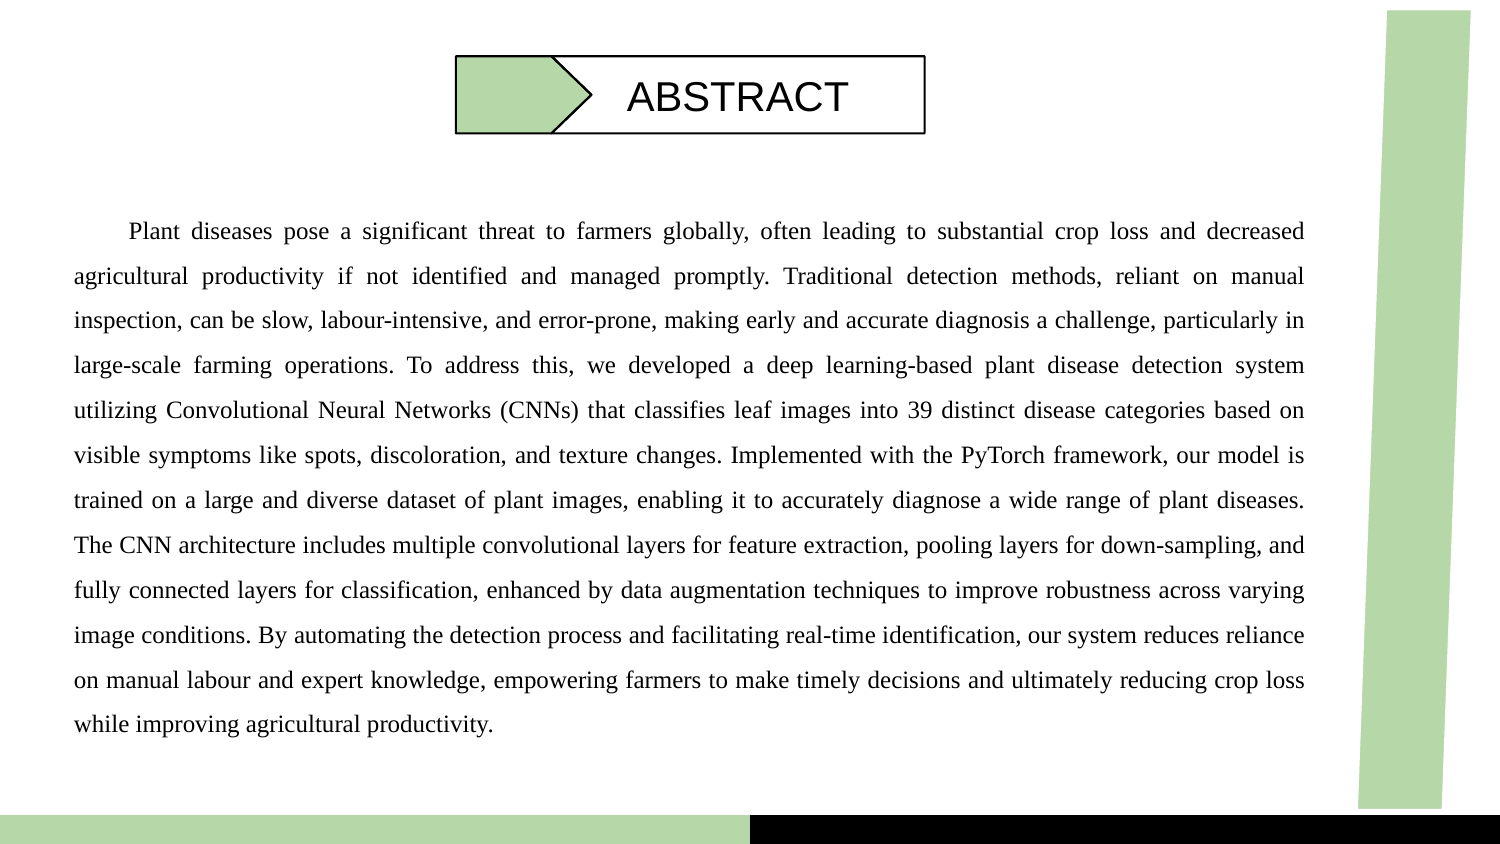

ABSTRACT
     Plant diseases pose a significant threat to farmers globally, often leading to substantial crop loss and decreased agricultural productivity if not identified and managed promptly. Traditional detection methods, reliant on manual inspection, can be slow, labour-intensive, and error-prone, making early and accurate diagnosis a challenge, particularly in large-scale farming operations. To address this, we developed a deep learning-based plant disease detection system utilizing Convolutional Neural Networks (CNNs) that classifies leaf images into 39 distinct disease categories based on visible symptoms like spots, discoloration, and texture changes. Implemented with the PyTorch framework, our model is trained on a large and diverse dataset of plant images, enabling it to accurately diagnose a wide range of plant diseases. The CNN architecture includes multiple convolutional layers for feature extraction, pooling layers for down-sampling, and fully connected layers for classification, enhanced by data augmentation techniques to improve robustness across varying image conditions. By automating the detection process and facilitating real-time identification, our system reduces reliance on manual labour and expert knowledge, empowering farmers to make timely decisions and ultimately reducing crop loss while improving agricultural productivity.